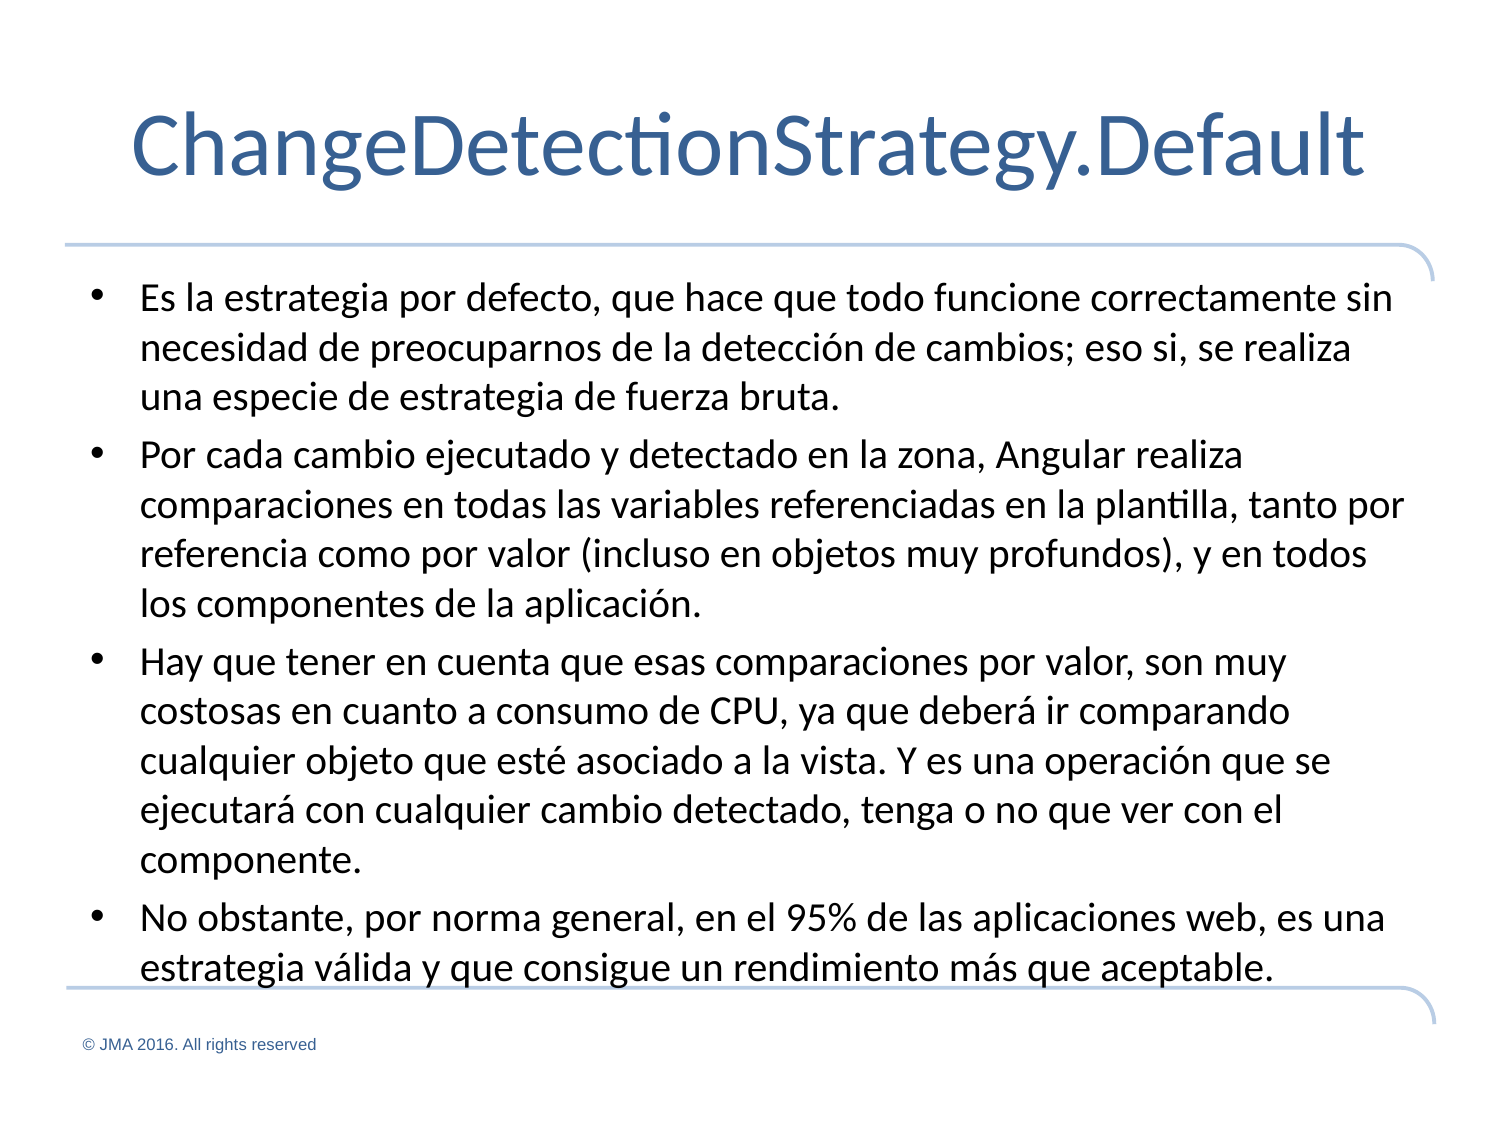

# ChangeDetectionStrategy.Default
Es la estrategia por defecto, que hace que todo funcione correctamente sin necesidad de preocuparnos de la detección de cambios; eso si, se realiza una especie de estrategia de fuerza bruta.
Por cada cambio ejecutado y detectado en la zona, Angular realiza comparaciones en todas las variables referenciadas en la plantilla, tanto por referencia como por valor (incluso en objetos muy profundos), y en todos los componentes de la aplicación.
Hay que tener en cuenta que esas comparaciones por valor, son muy costosas en cuanto a consumo de CPU, ya que deberá ir comparando cualquier objeto que esté asociado a la vista. Y es una operación que se ejecutará con cualquier cambio detectado, tenga o no que ver con el componente.
No obstante, por norma general, en el 95% de las aplicaciones web, es una estrategia válida y que consigue un rendimiento más que aceptable.